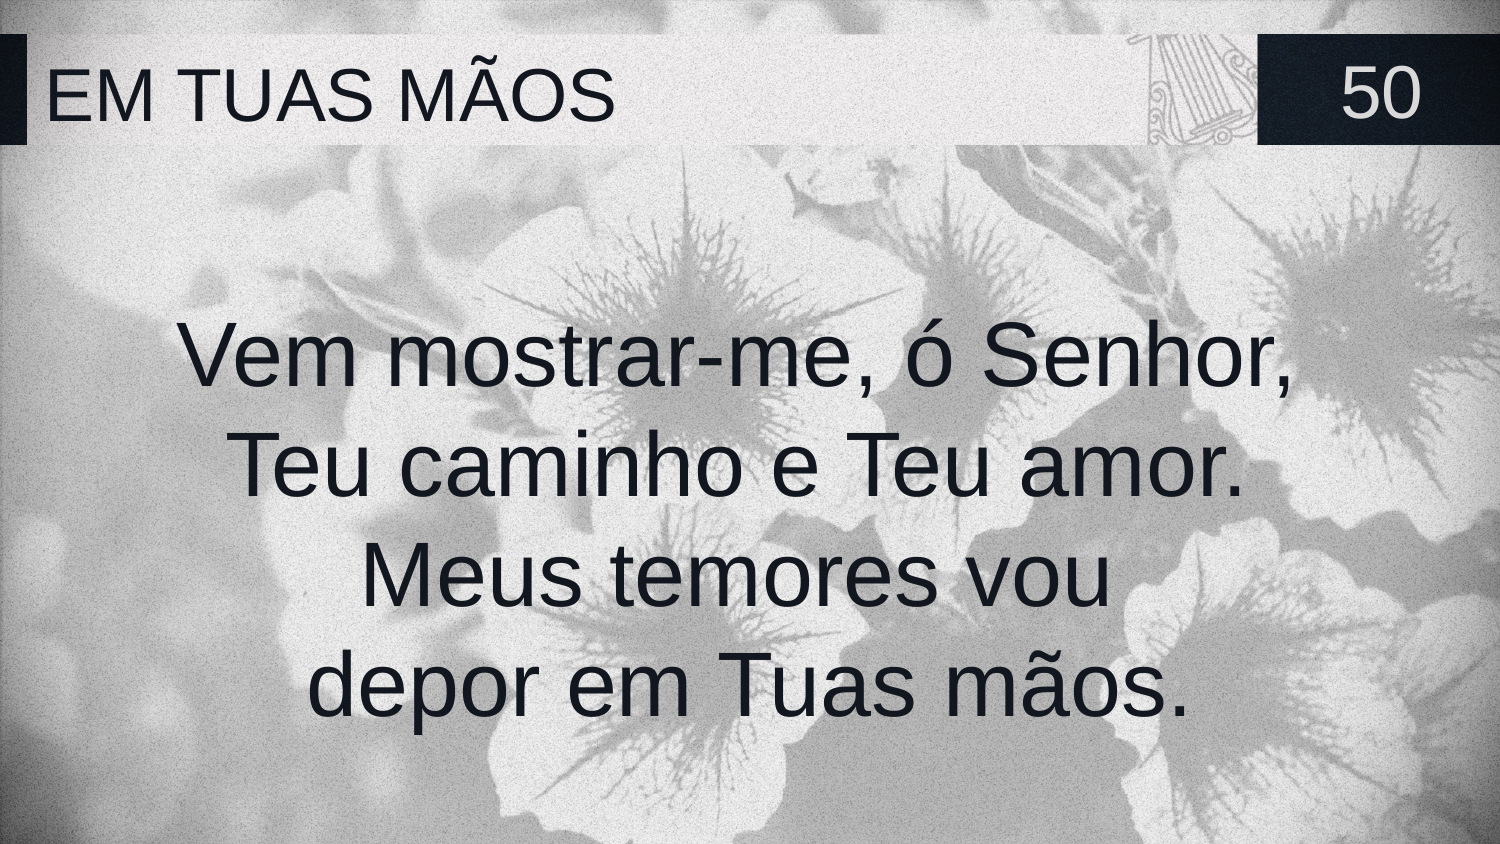

# EM TUAS MÃOS
50
Vem mostrar-me, ó Senhor,
Teu caminho e Teu amor.
Meus temores vou
depor em Tuas mãos.